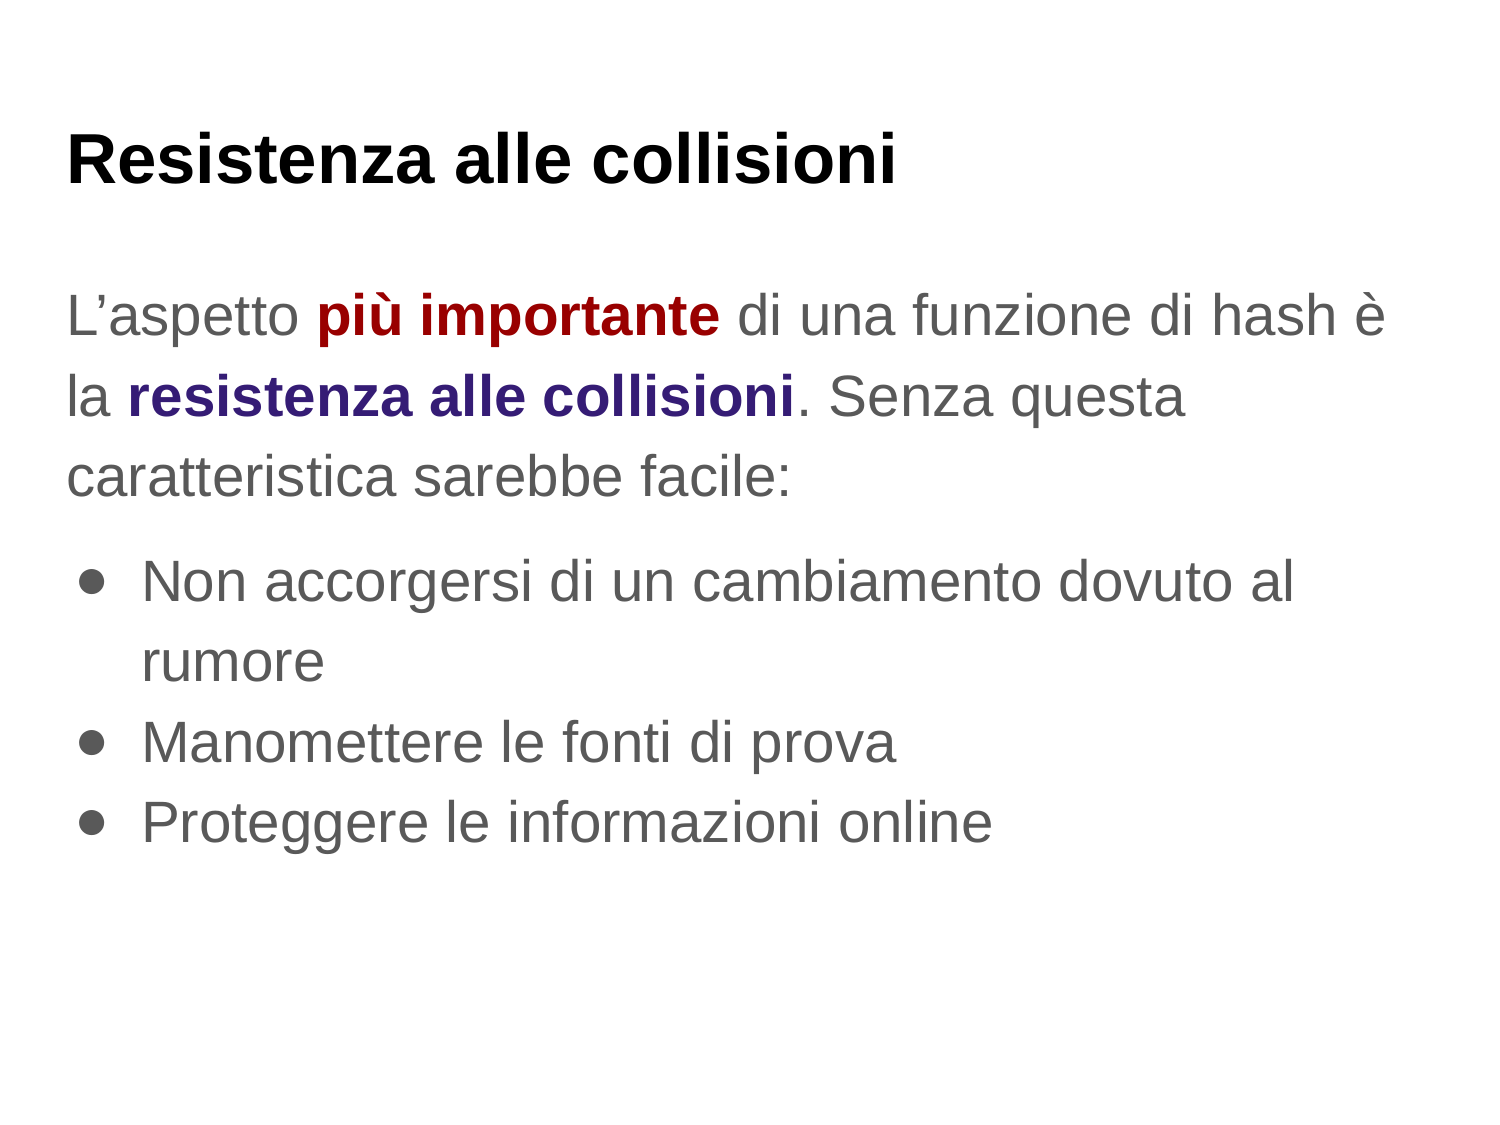

# Resistenza alle collisioni

L’aspetto più importante di una funzione di hash è la resistenza alle collisioni. Senza questa caratteristica sarebbe facile:
Non accorgersi di un cambiamento dovuto al rumore
Manomettere le fonti di prova
Proteggere le informazioni online